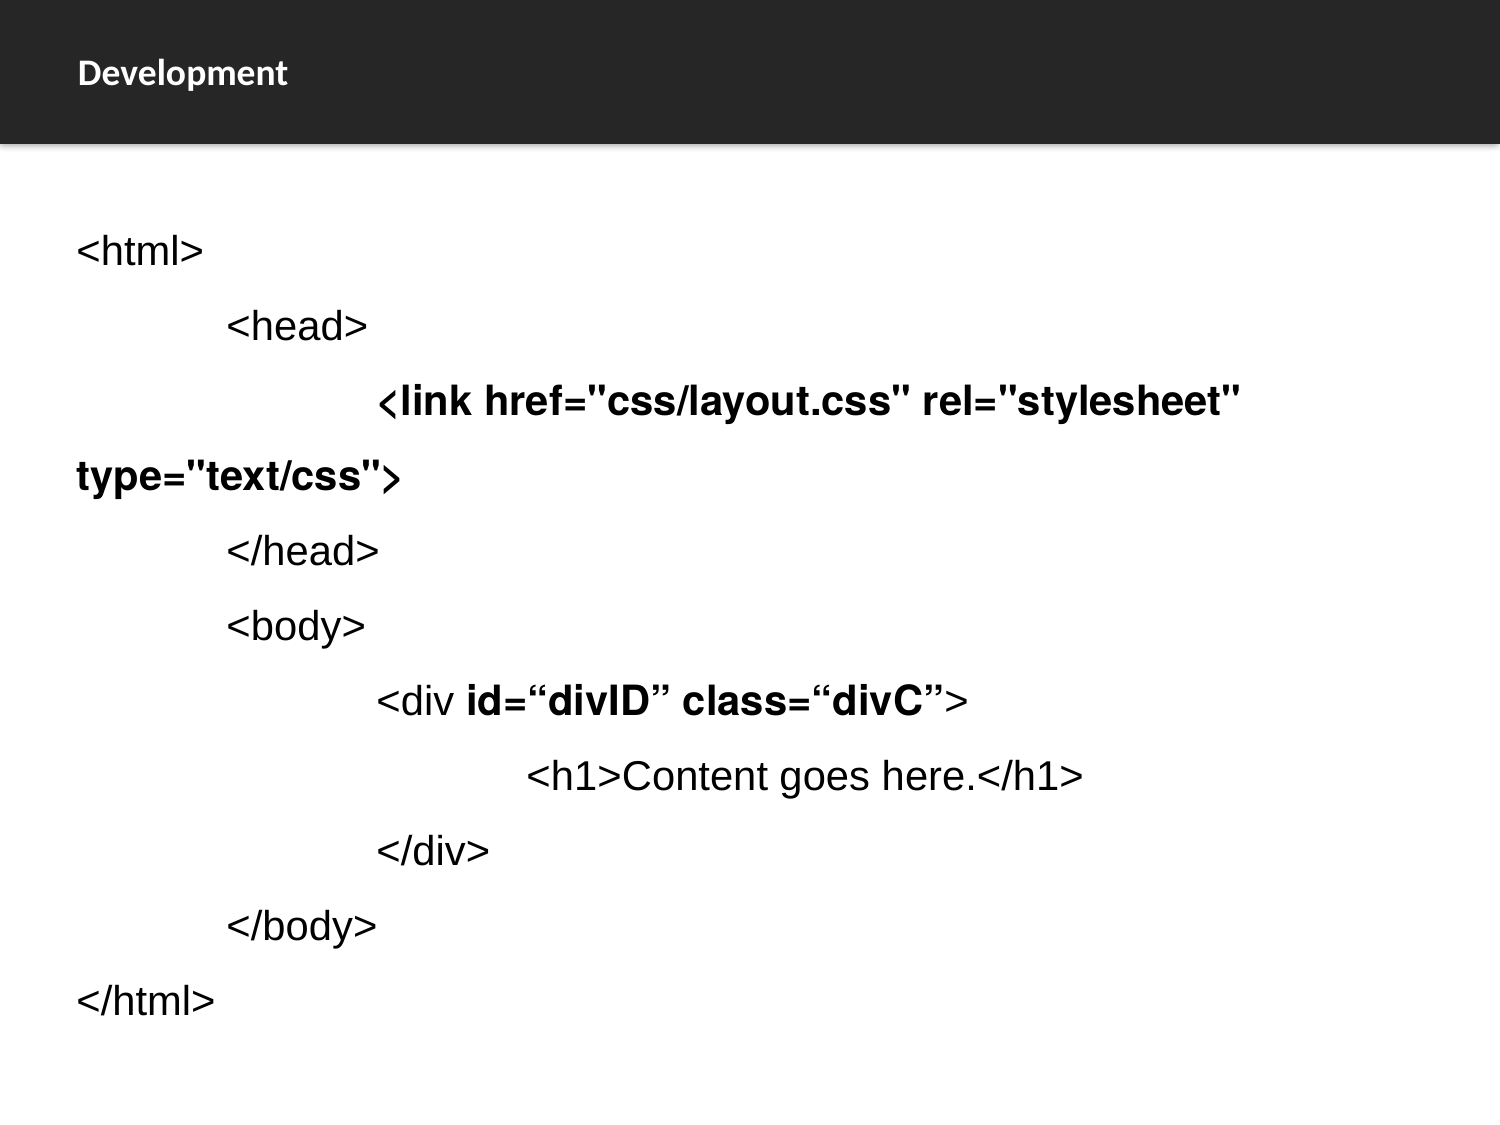

Development
<html>
	<head>
		<link href="css/layout.css" rel="stylesheet" type="text/css">
	</head>
	<body>
		<div id=“divID” class=“divC”>
			<h1>Content goes here.</h1>
		</div>
	</body>
</html>